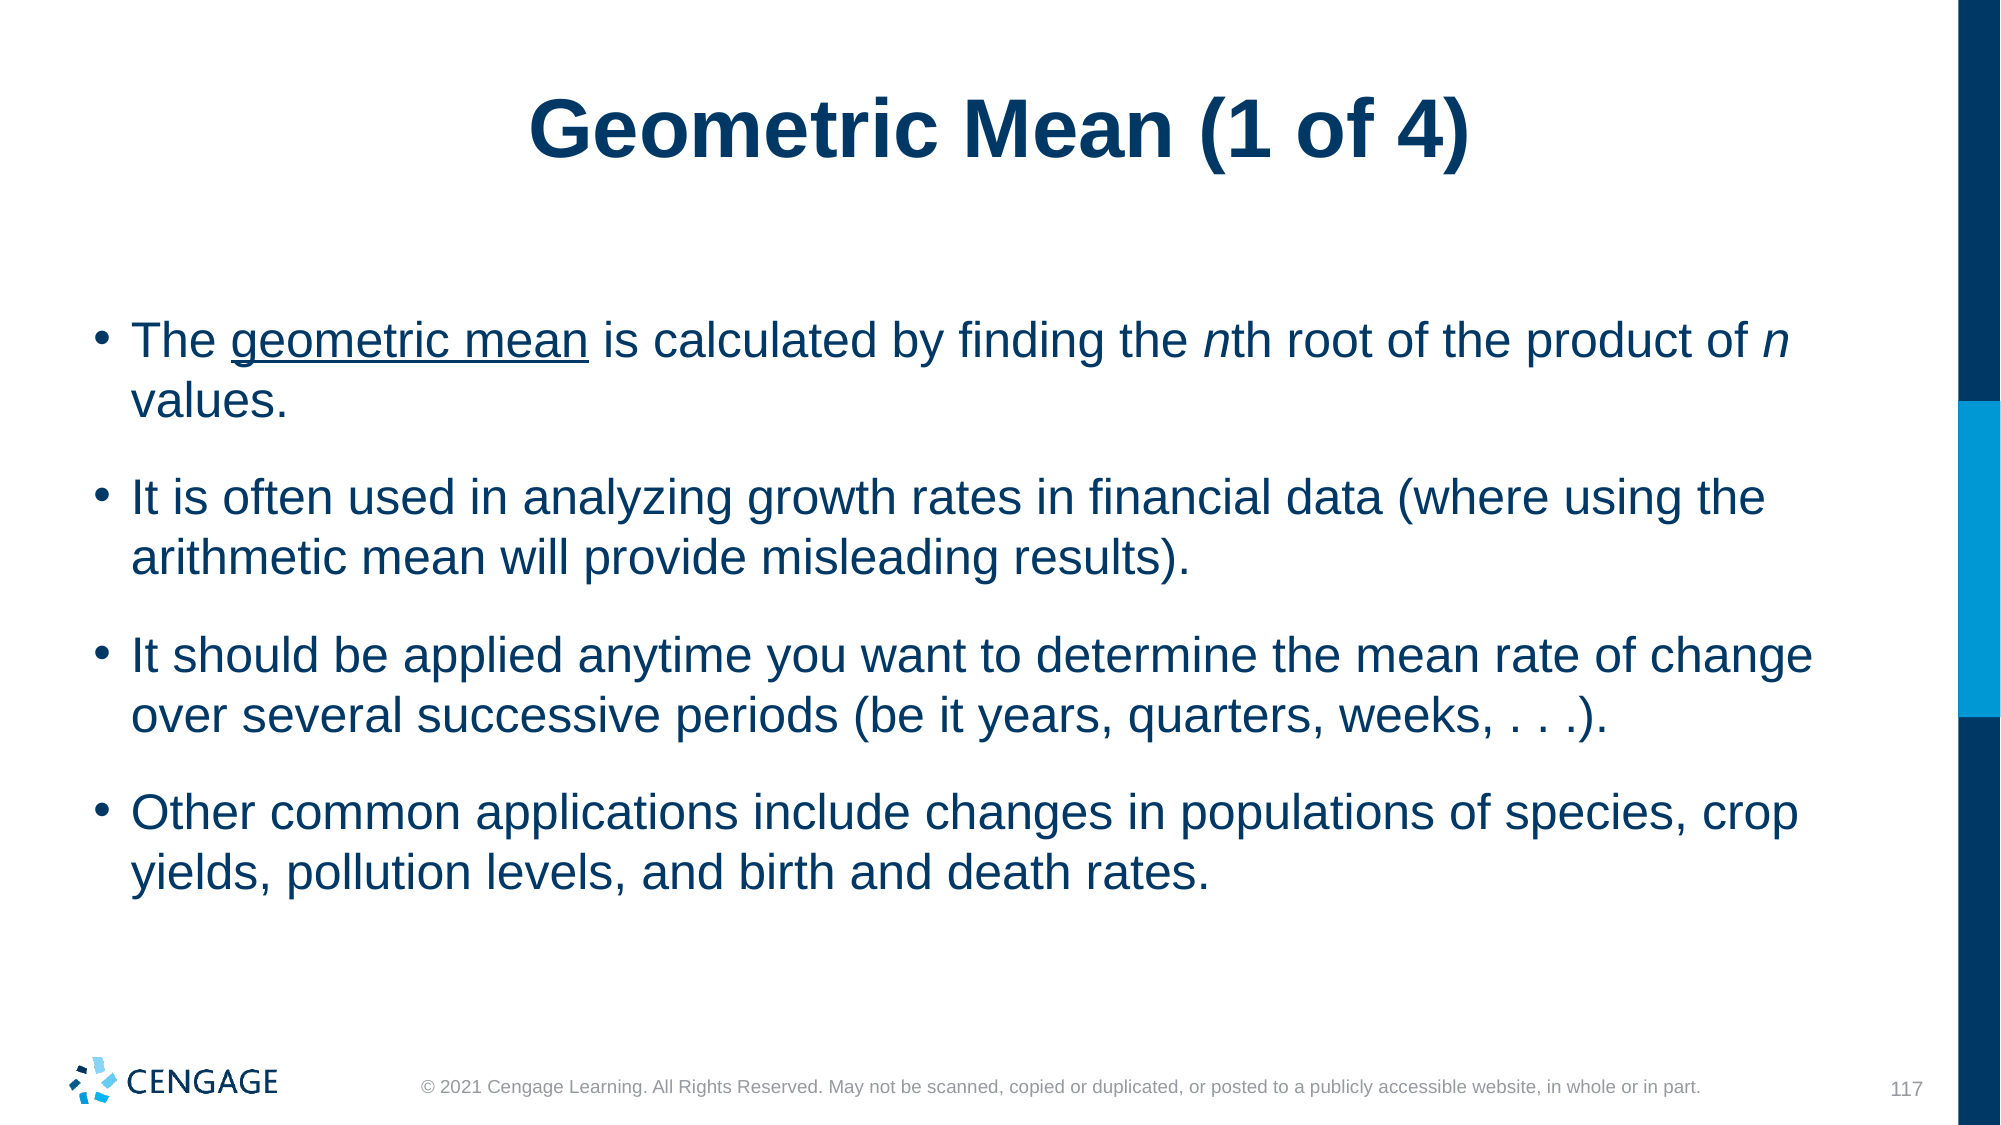

# Geometric Mean (1 of 4)
The geometric mean is calculated by finding the nth root of the product of n values.
It is often used in analyzing growth rates in financial data (where using the arithmetic mean will provide misleading results).
It should be applied anytime you want to determine the mean rate of change over several successive periods (be it years, quarters, weeks, . . .).
Other common applications include changes in populations of species, crop yields, pollution levels, and birth and death rates.